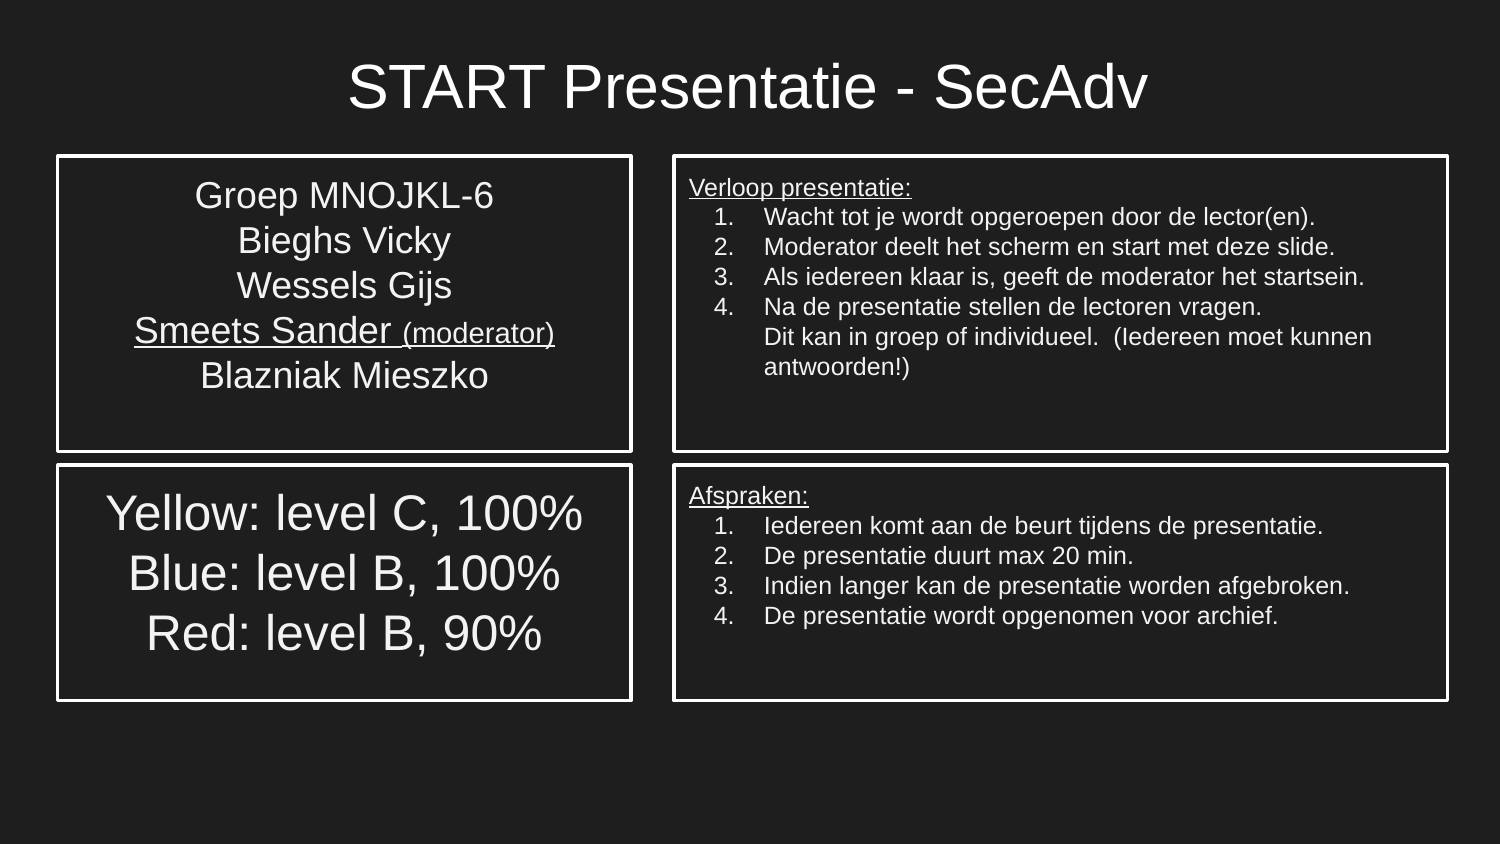

START Presentatie - SecAdv
Groep MNOJKL-6
Bieghs Vicky
Wessels Gijs
Smeets Sander (moderator)
Blazniak Mieszko

Verloop presentatie:
Wacht tot je wordt opgeroepen door de lector(en).
Moderator deelt het scherm en start met deze slide.
Als iedereen klaar is, geeft de moderator het startsein.
Na de presentatie stellen de lectoren vragen.
Dit kan in groep of individueel.  (Iedereen moet kunnen antwoorden!)
Yellow: level C, 100%
Blue: level B, 100%
Red: level B, 90%
Afspraken:
Iedereen komt aan de beurt tijdens de presentatie.
De presentatie duurt max 20 min.
Indien langer kan de presentatie worden afgebroken.
De presentatie wordt opgenomen voor archief.